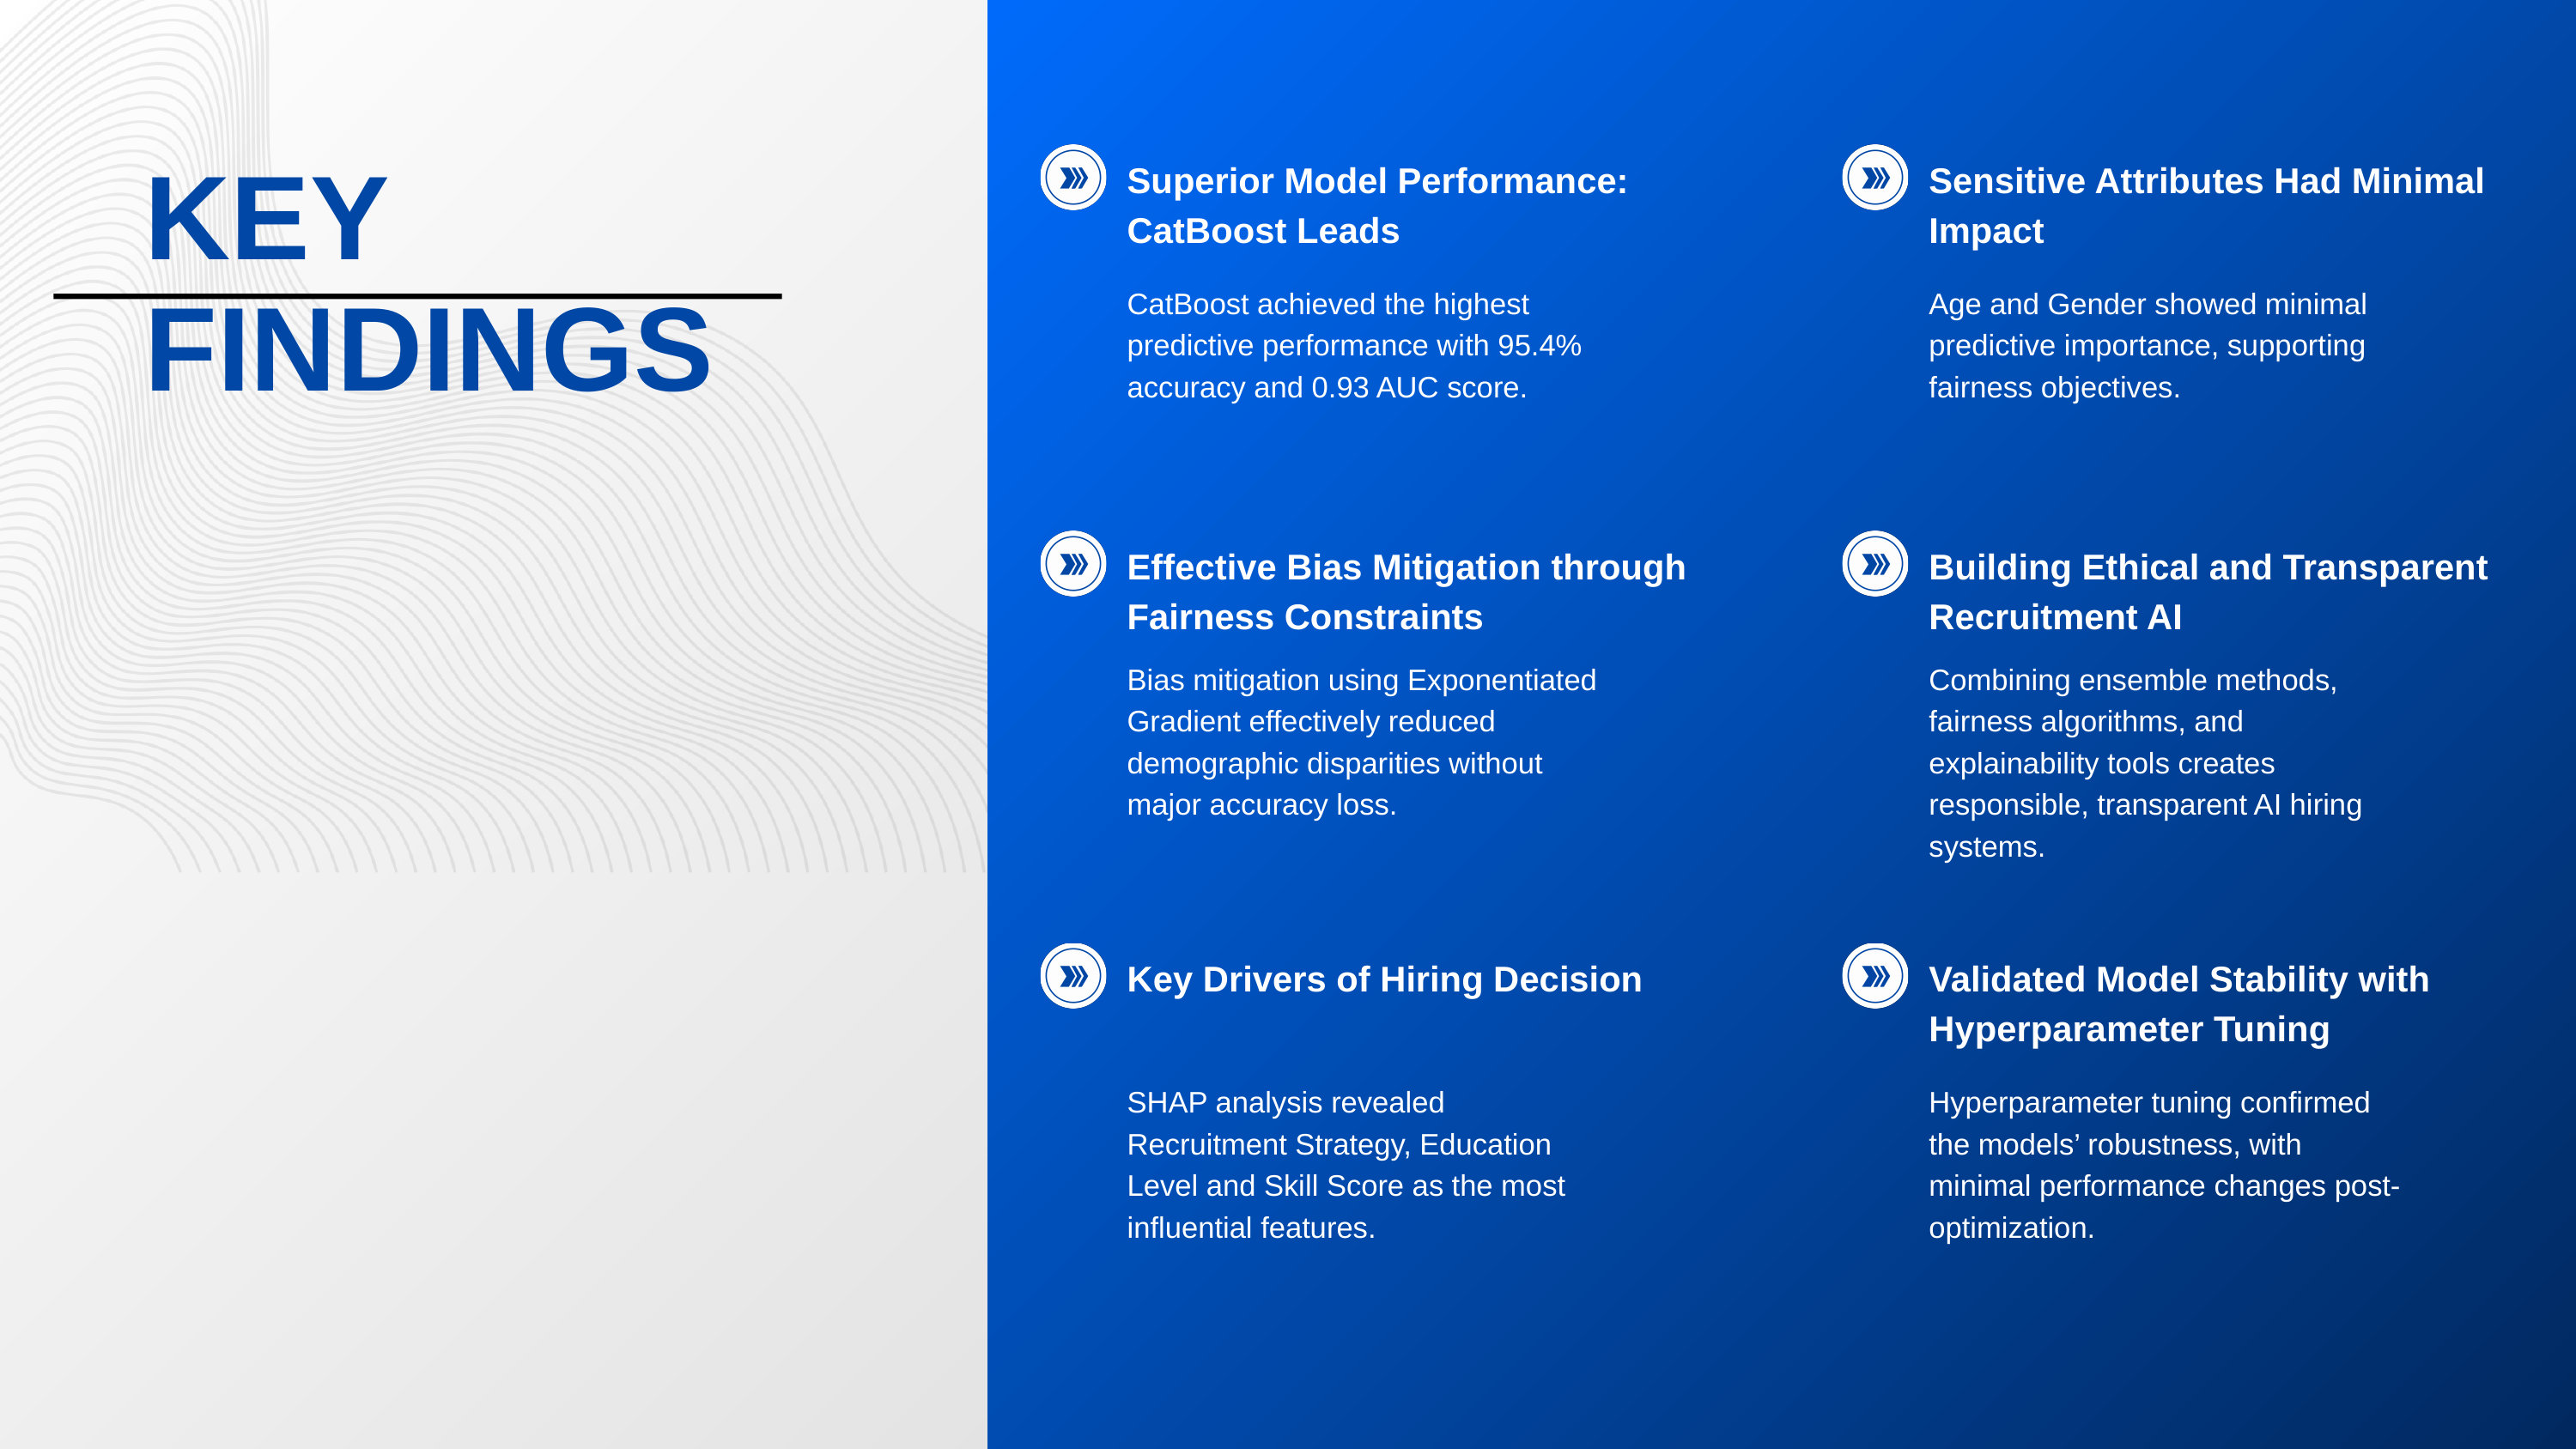

Superior Model Performance: CatBoost Leads
Sensitive Attributes Had Minimal Impact
KEY FINDINGS
CatBoost achieved the highest predictive performance with 95.4% accuracy and 0.93 AUC score.
Age and Gender showed minimal predictive importance, supporting fairness objectives.

Effective Bias Mitigation through Fairness Constraints
Building Ethical and Transparent Recruitment AI
Bias mitigation using Exponentiated Gradient effectively reduced demographic disparities without major accuracy loss.
Combining ensemble methods, fairness algorithms, and explainability tools creates responsible, transparent AI hiring systems.

Key Drivers of Hiring Decision
Validated Model Stability with Hyperparameter Tuning
SHAP analysis revealed Recruitment Strategy, Education Level and Skill Score as the most influential features.
Hyperparameter tuning confirmed the models’ robustness, with minimal performance changes post- optimization.